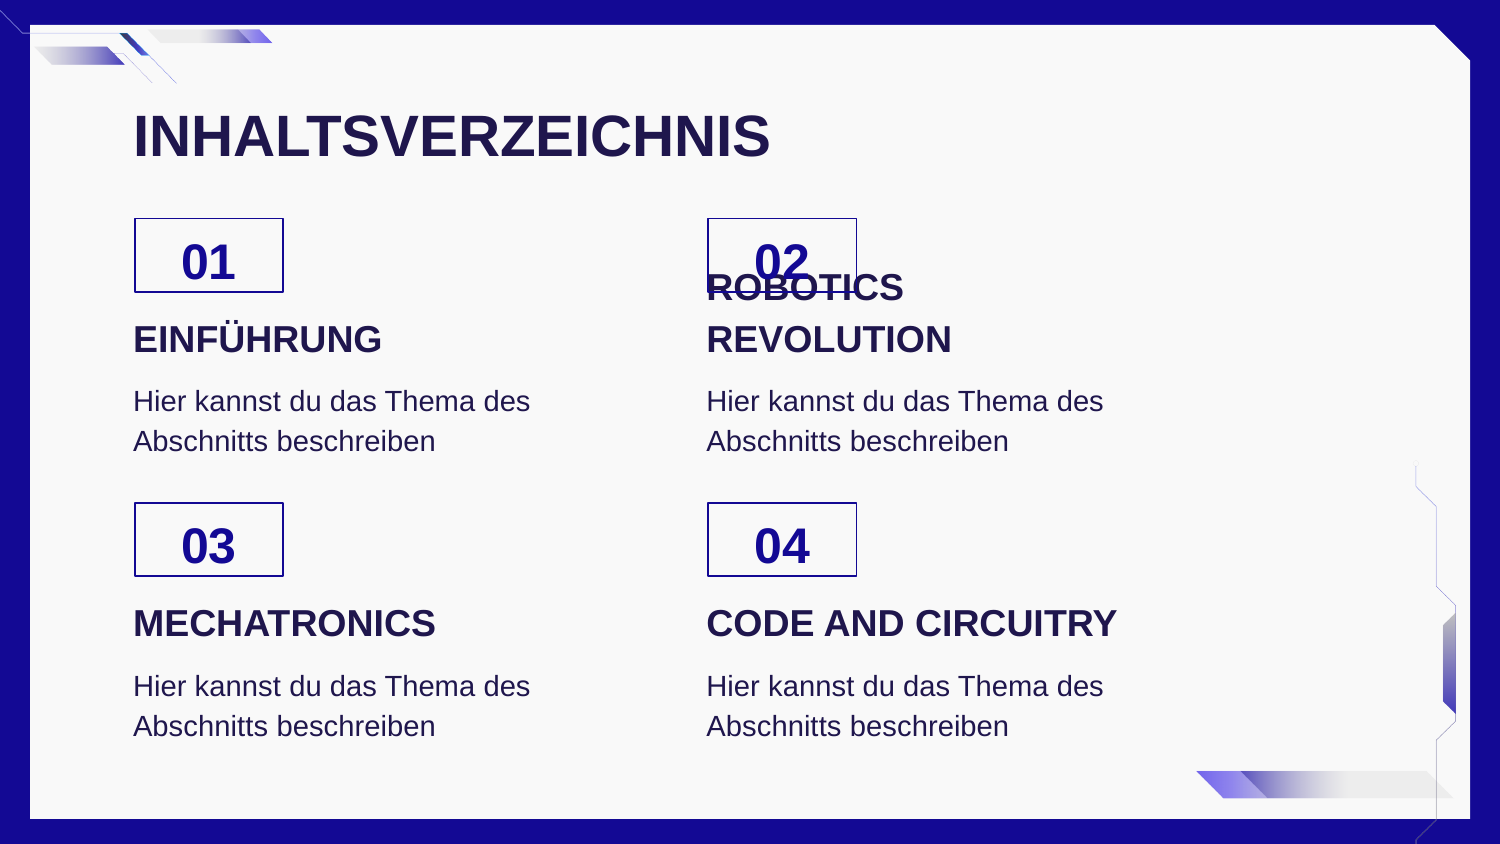

# INHALTSVERZEICHNIS
01
02
EINFÜHRUNG
ROBOTICS REVOLUTION
Hier kannst du das Thema des Abschnitts beschreiben
Hier kannst du das Thema des Abschnitts beschreiben
03
04
MECHATRONICS
CODE AND CIRCUITRY
Hier kannst du das Thema des Abschnitts beschreiben
Hier kannst du das Thema des Abschnitts beschreiben